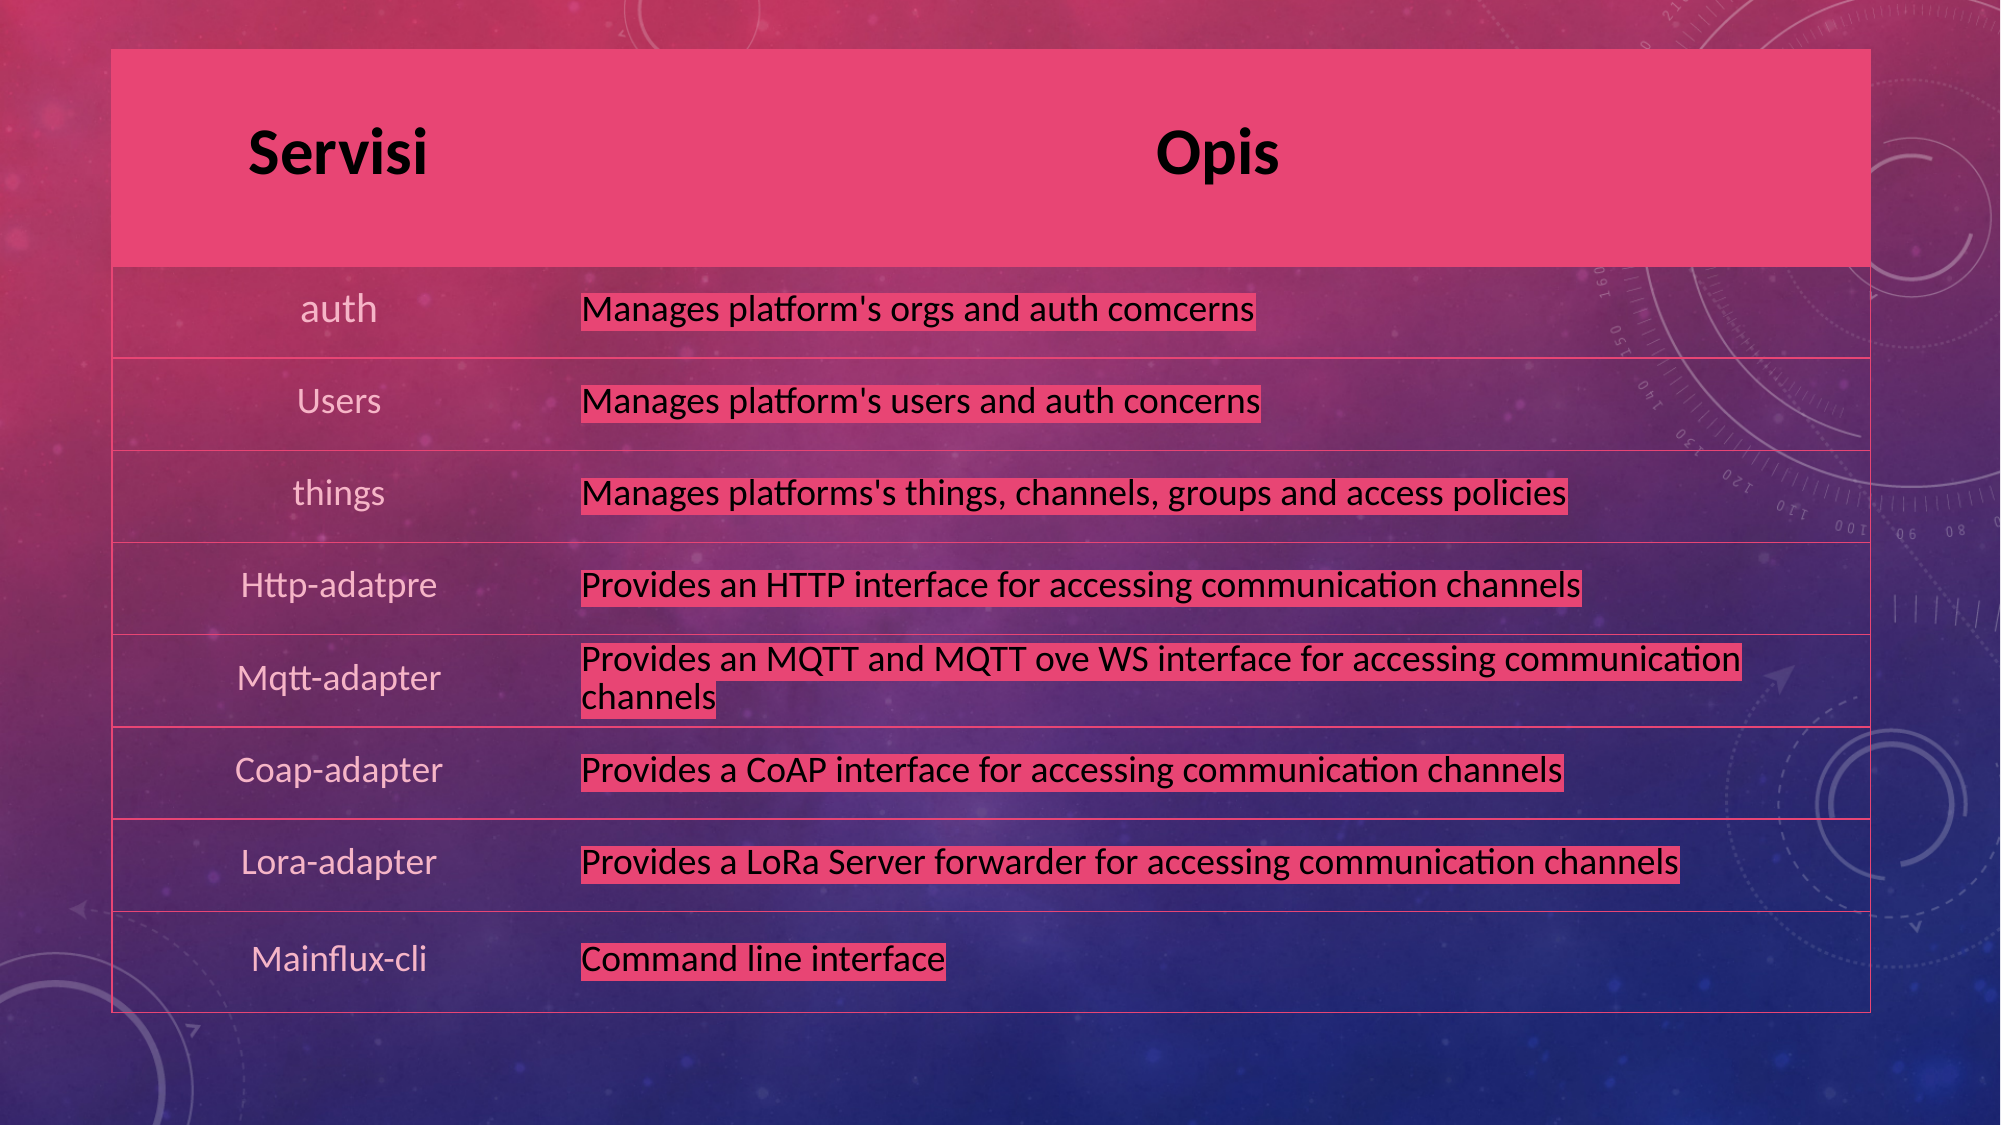

| Servisi | Opis |
| --- | --- |
| auth | Manages platform's orgs and auth comcerns |
| Users | Manages platform's users and auth concerns |
| things | Manages platforms's things, channels, groups and access policies |
| Http-adatpre | Provides an HTTP interface for accessing communication channels |
| Mqtt-adapter | Provides an MQTT and MQTT ove WS interface for accessing communication channels |
| Coap-adapter | Provides a CoAP interface for accessing communication channels |
| Lora-adapter | Provides a LoRa Server forwarder for accessing communication channels |
| Mainflux-cli | Command line interface |